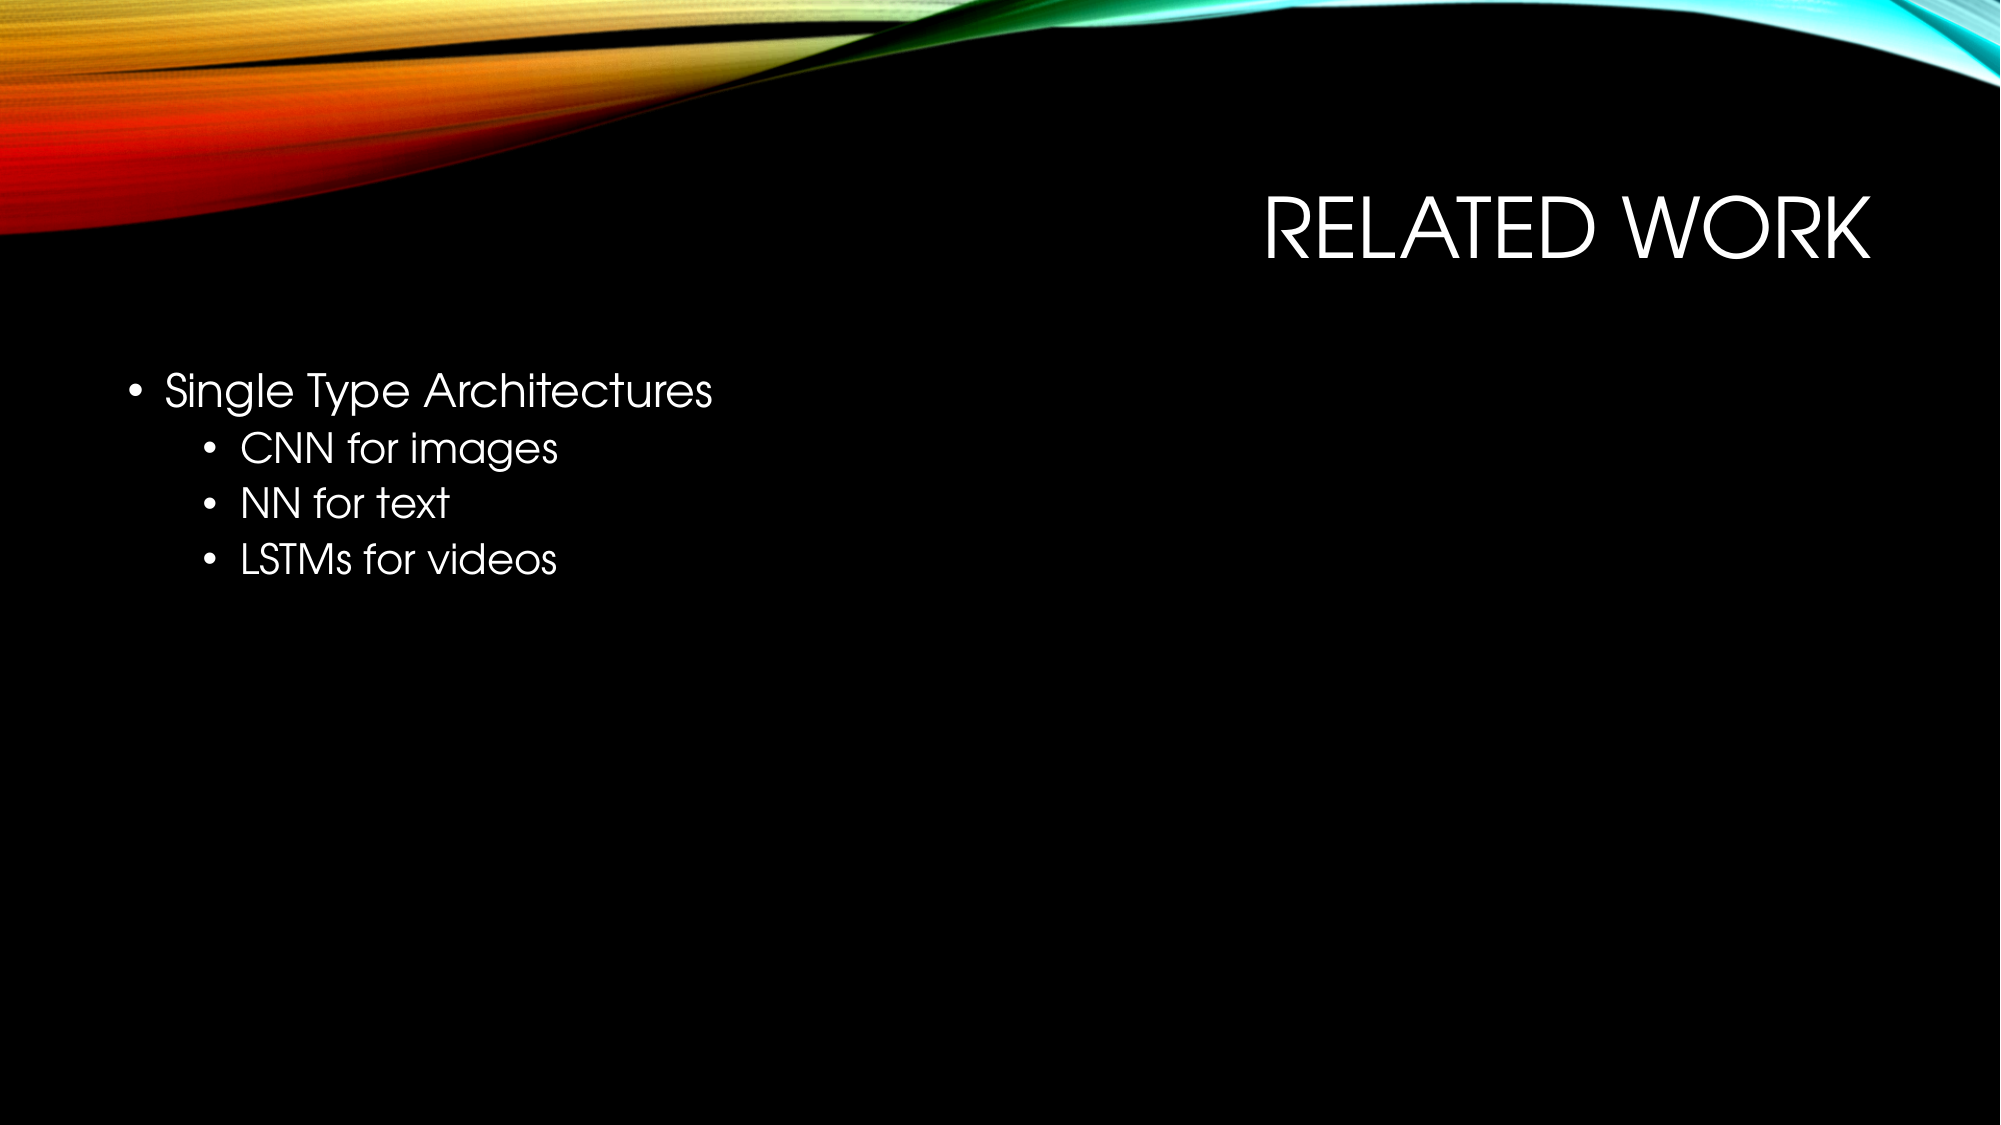

# Related Work
Single Type Architectures
CNN for images
NN for text
LSTMs for videos